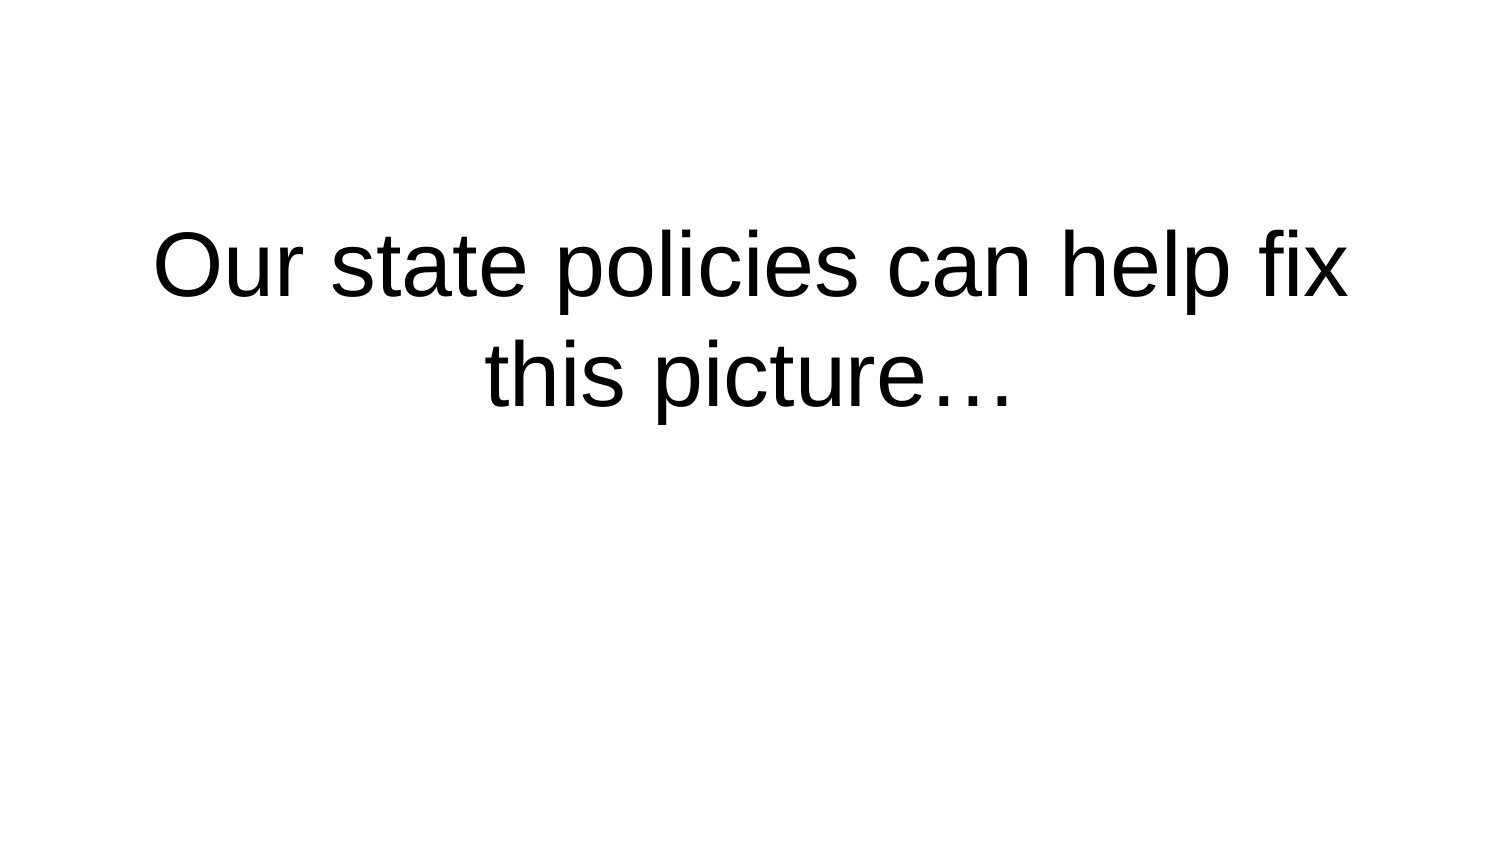

Our state policies can help fix this picture…